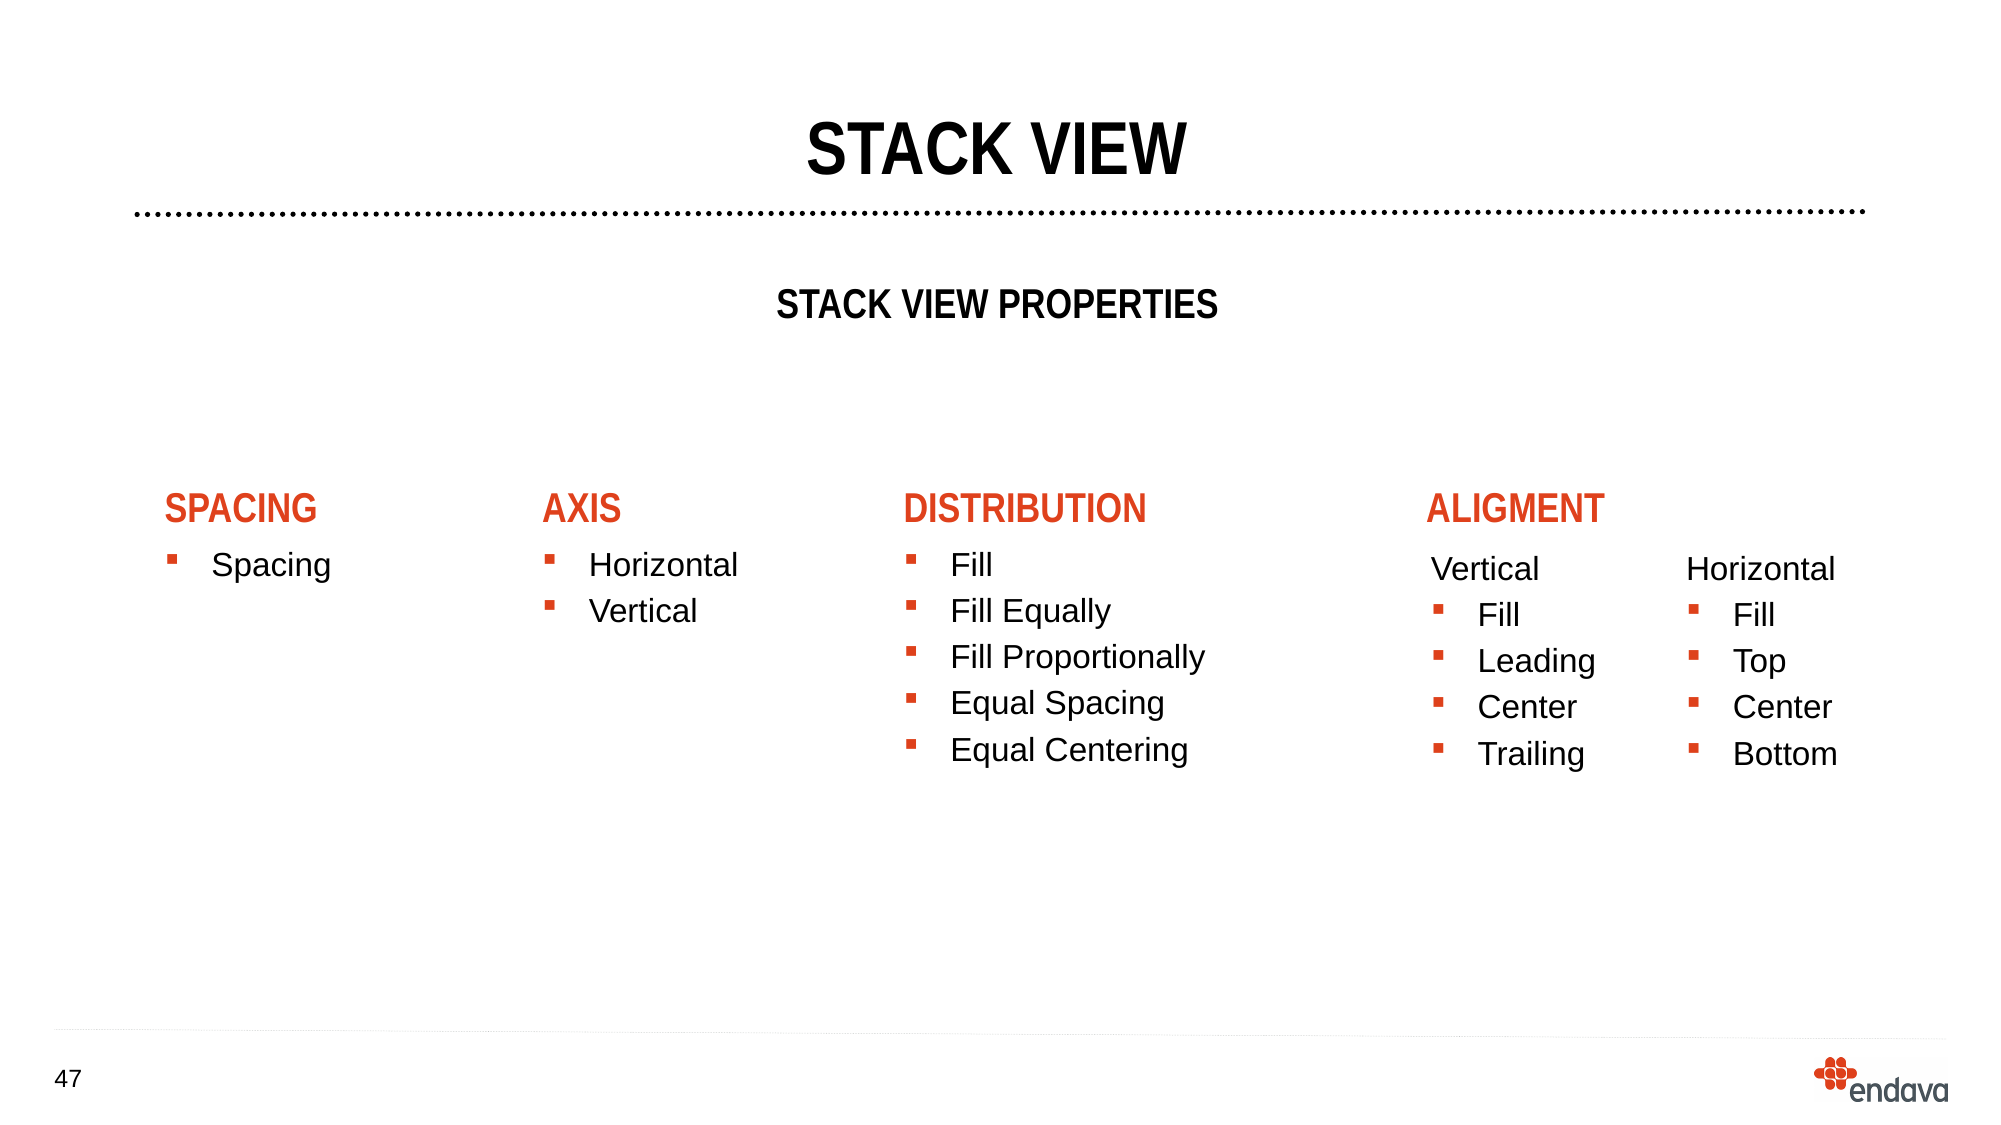

# STACK VIEW
STACK VIEW PROPERTIES
SPACING
Axis
Distribution
ALIGMENT
Spacing
Horizontal
Vertical
Fill
Fill Equally
Fill Proportionally
Equal Spacing
Equal Centering
Vertical
Fill
Leading
Center
Trailing

Horizontal
Fill
Top
Center
Bottom